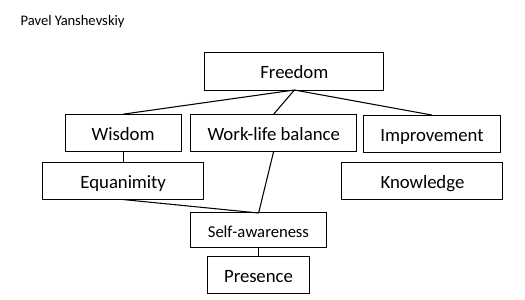

# Pavel Yanshevskiy
Freedom
Wisdom
Work-life balance
Improvement
Equanimity
Knowledge
Self-awareness
Presence